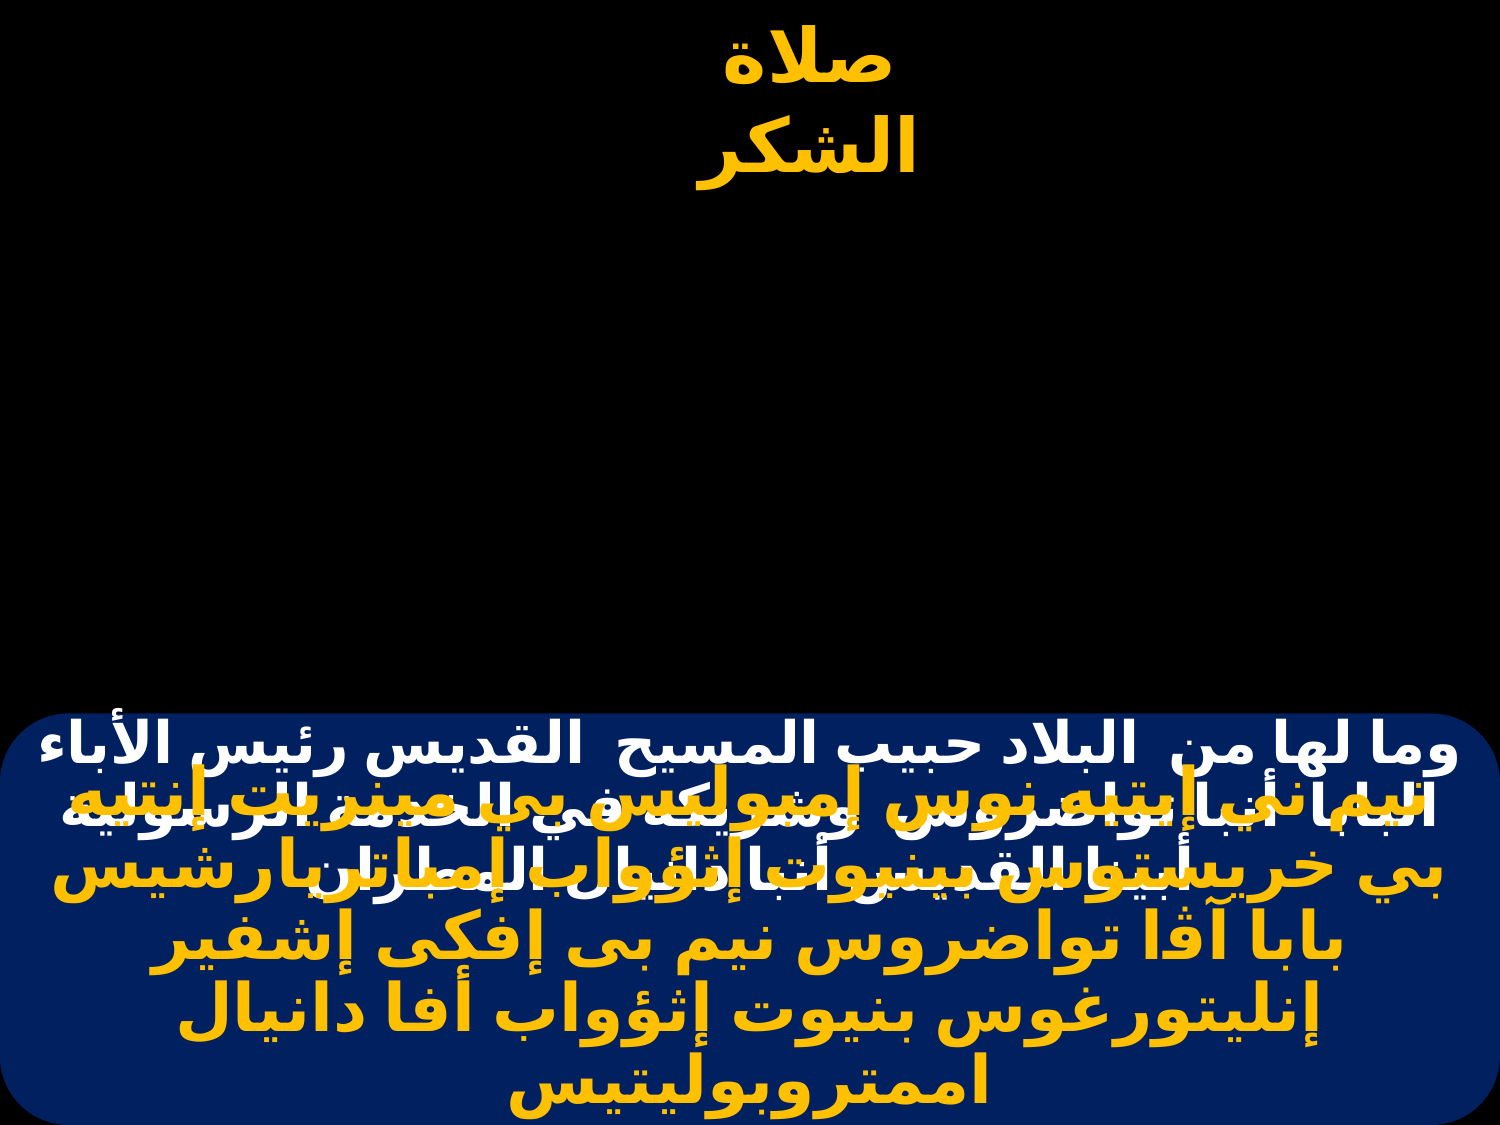

# وما لها من  البلاد حبيب المسيح  القديس رئيس الأباء البابا  أنبا تواضروس  وشريكه في الخدمة الرسولية أبينا القديس أنبا دانيال المطران

نيم ني إيتيه نوس إمبوليس بي مينريت إنتيه بي خريستوس بينيوت إثؤواب إمباتريارشيس بابا آﭬا تواضروس نيم بى إفكى إشفير إنليتورغوس بنيوت إثؤواب أفا دانيال اممتروبوليتيس